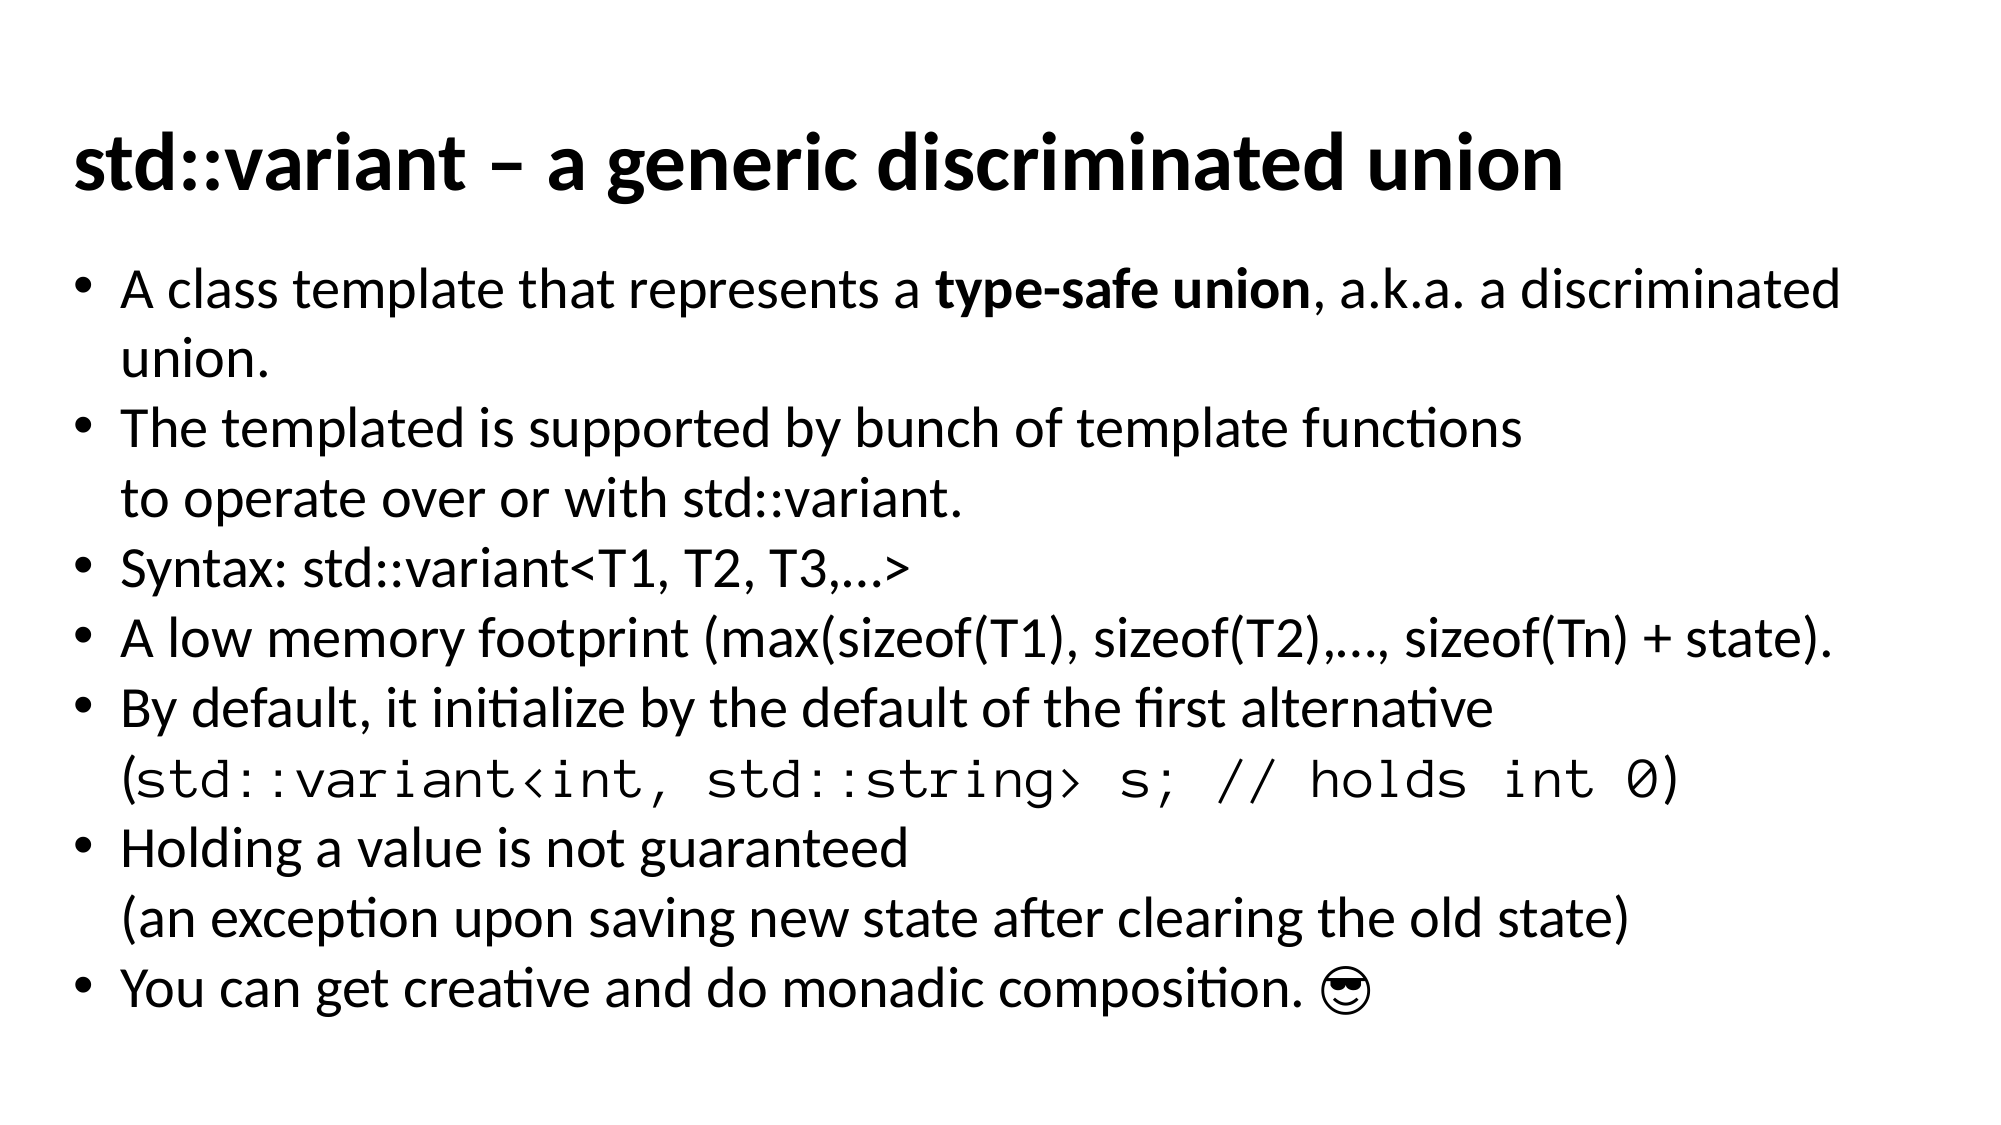

std::variant – a generic discriminated union
A class template that represents a type-safe union, a.k.a. a discriminated union.
The templated is supported by bunch of template functions
to operate over or with std::variant.
Syntax: std::variant<T1, T2, T3,…>
A low memory footprint (max(sizeof(T1), sizeof(T2),…, sizeof(Tn) + state).
By default, it initialize by the default of the first alternative
(std::variant<int, std::string> s; // holds int 0)
Holding a value is not guaranteed
(an exception upon saving new state after clearing the old state)
You can get creative and do monadic composition. 😎